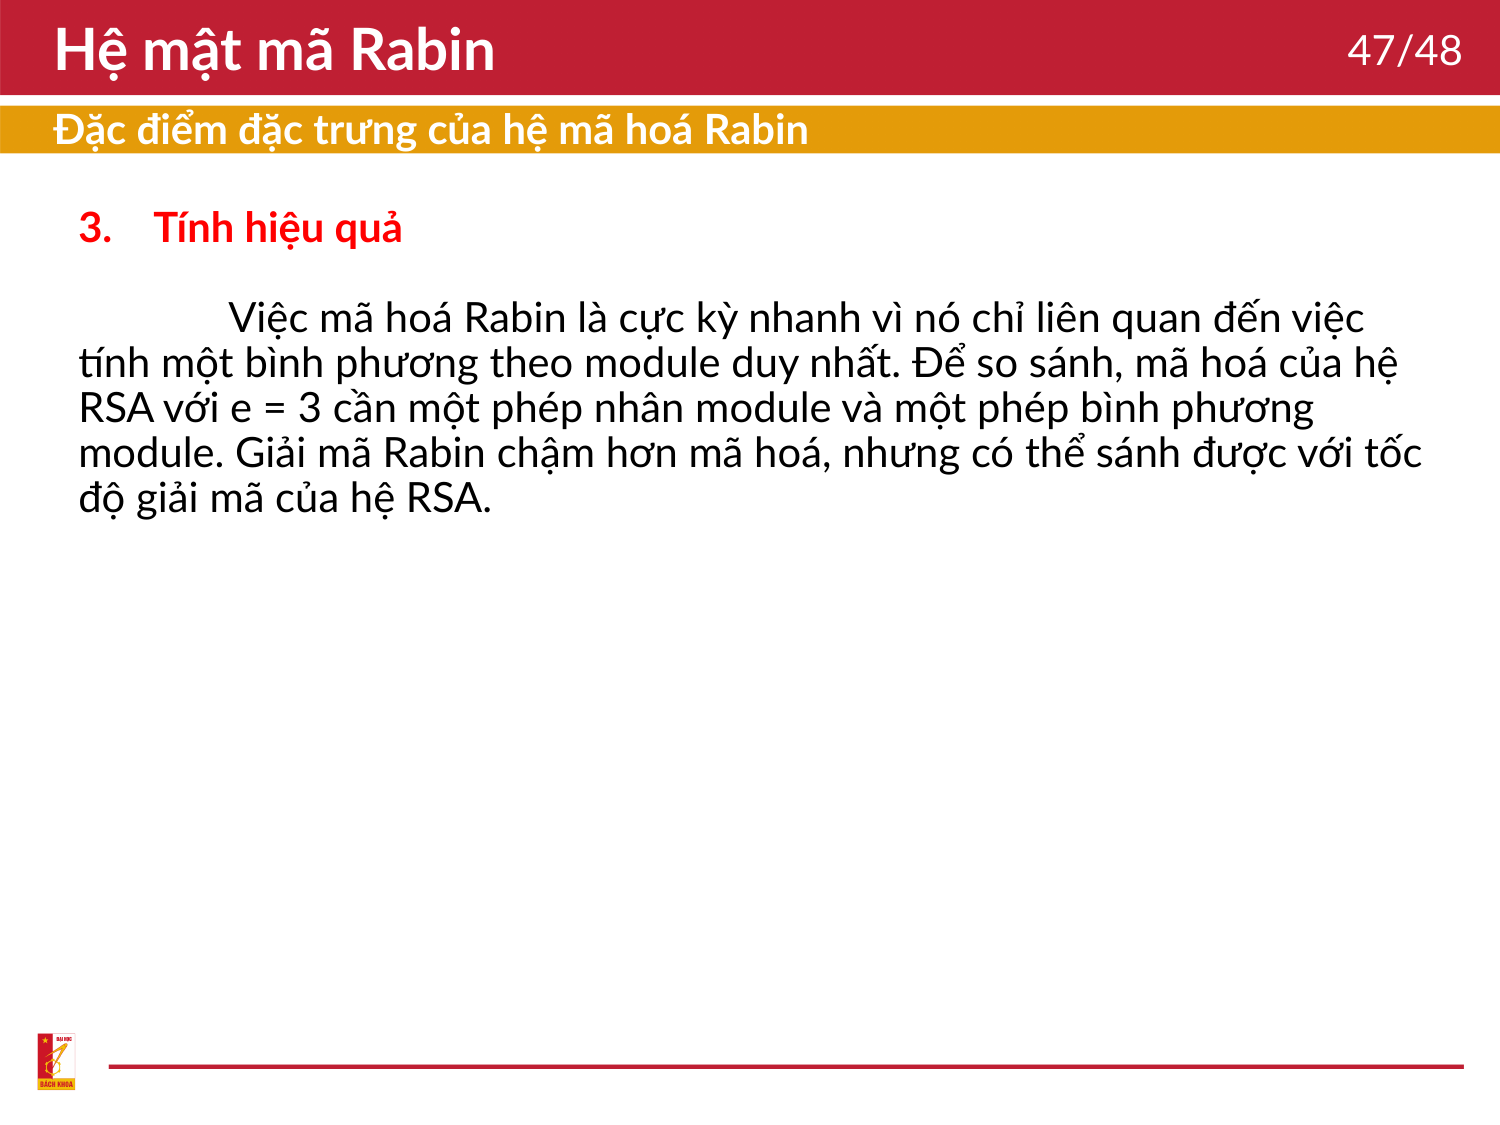

# Hệ mật mã Rabin
47/48

Đặc điểm đặc trưng của hệ mã hoá Rabin

Tính hiệu quả

	Việc mã hoá Rabin là cực kỳ nhanh vì nó chỉ liên quan đến việc tính một bình phương theo module duy nhất. Để so sánh, mã hoá của hệ RSA với e = 3 cần một phép nhân module và một phép bình phương module. Giải mã Rabin chậm hơn mã hoá, nhưng có thể sánh được với tốc độ giải mã của hệ RSA.